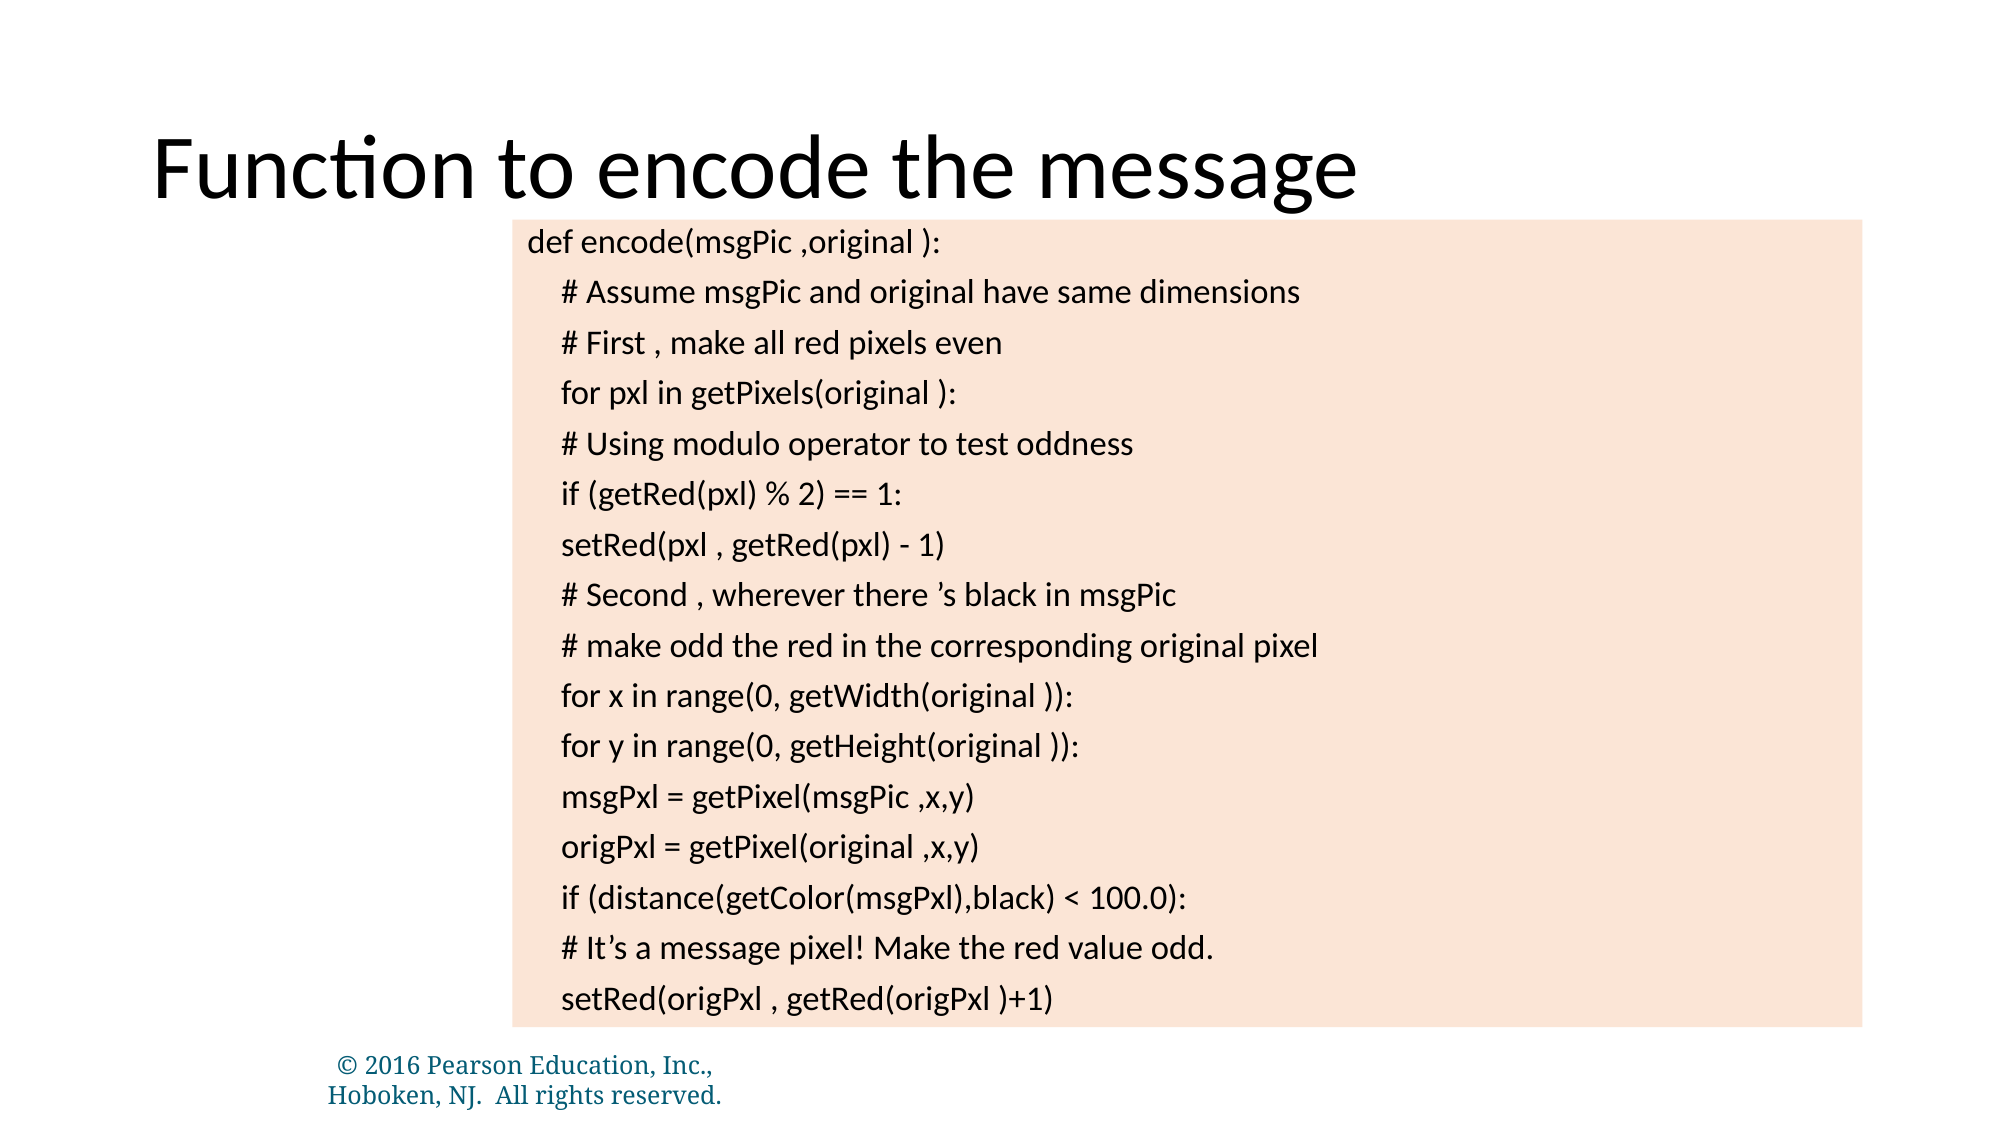

# Function to encode the message
def encode(msgPic ,original ):
	# Assume msgPic and original have same dimensions
	# First , make all red pixels even
	for pxl in getPixels(original ):
		# Using modulo operator to test oddness
		if (getRed(pxl) % 2) == 1:
			setRed(pxl , getRed(pxl) - 1)
	# Second , wherever there ’s black in msgPic
	# make odd the red in the corresponding original pixel
	for x in range(0, getWidth(original )):
		for y in range(0, getHeight(original )):
			msgPxl = getPixel(msgPic ,x,y)
			origPxl = getPixel(original ,x,y)
			if (distance(getColor(msgPxl),black) < 100.0):
				# It’s a message pixel! Make the red value odd.
				setRed(origPxl , getRed(origPxl )+1)
© 2016 Pearson Education, Inc., Hoboken, NJ.  All rights reserved.